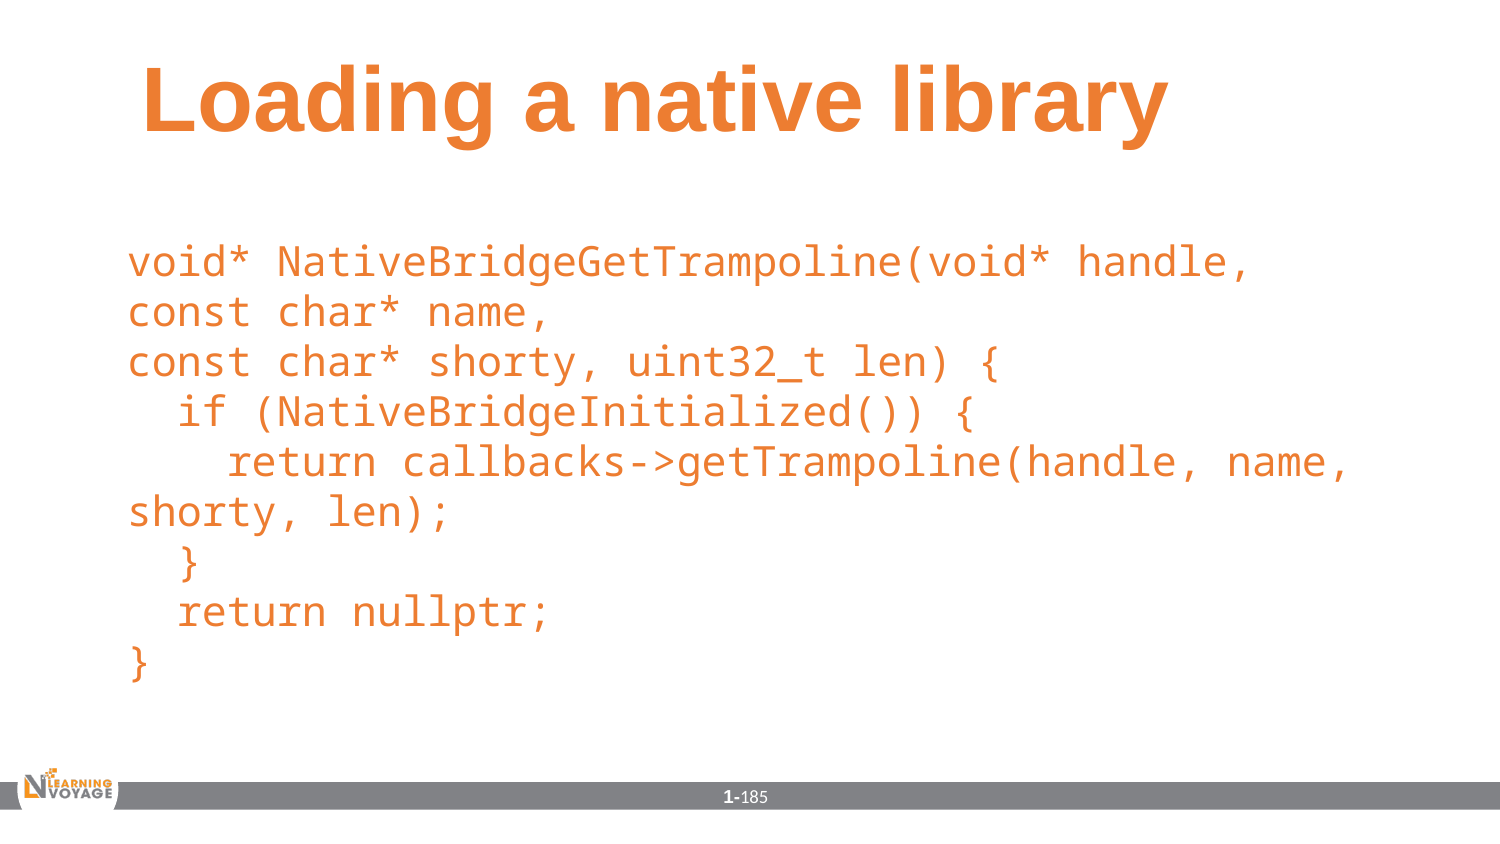

Loading a native library

void* NativeBridgeGetTrampoline(void* handle, const char* name,
const char* shorty, uint32_t len) {
  if (NativeBridgeInitialized()) {
    return callbacks->getTrampoline(handle, name, shorty, len);
  }
  return nullptr;
}

1-185